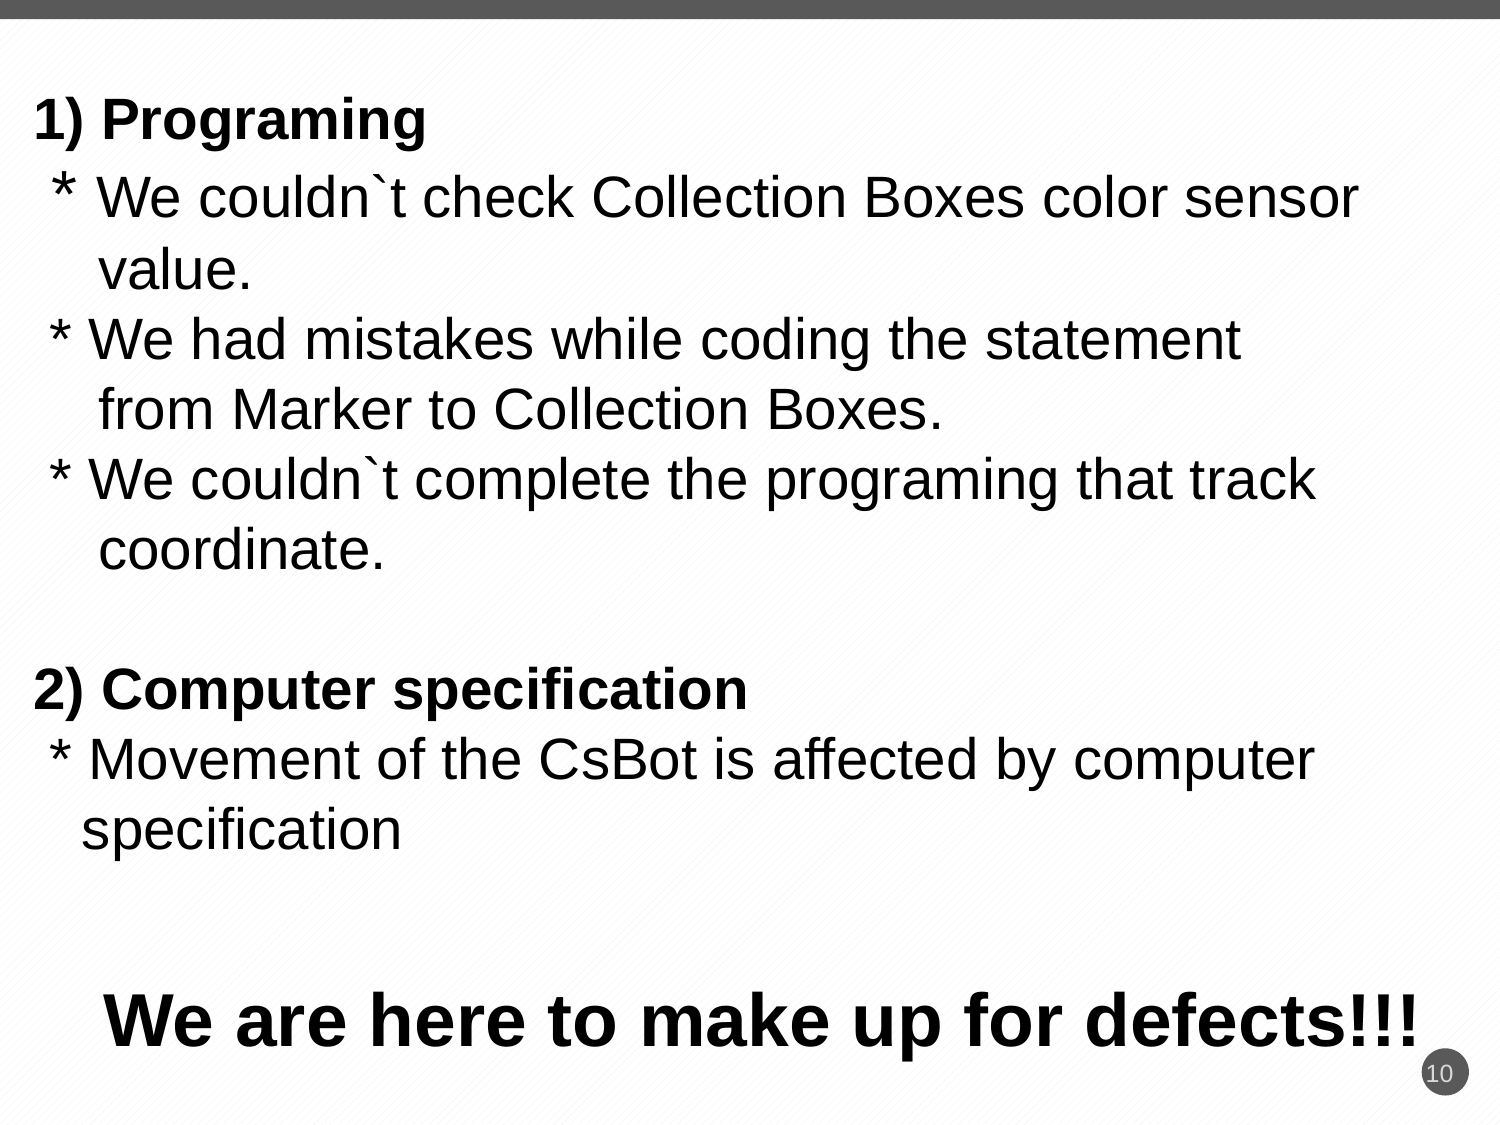

1) Programing
 * We couldn`t check Collection Boxes color sensor
    value.
 * We had mistakes while coding the statement
    from Marker to Collection Boxes.
 * We couldn`t complete the programing that track
    coordinate.

2) Computer specification
 * Movement of the CsBot is affected by computer
   specification
We are here to make up for defects!!!
10